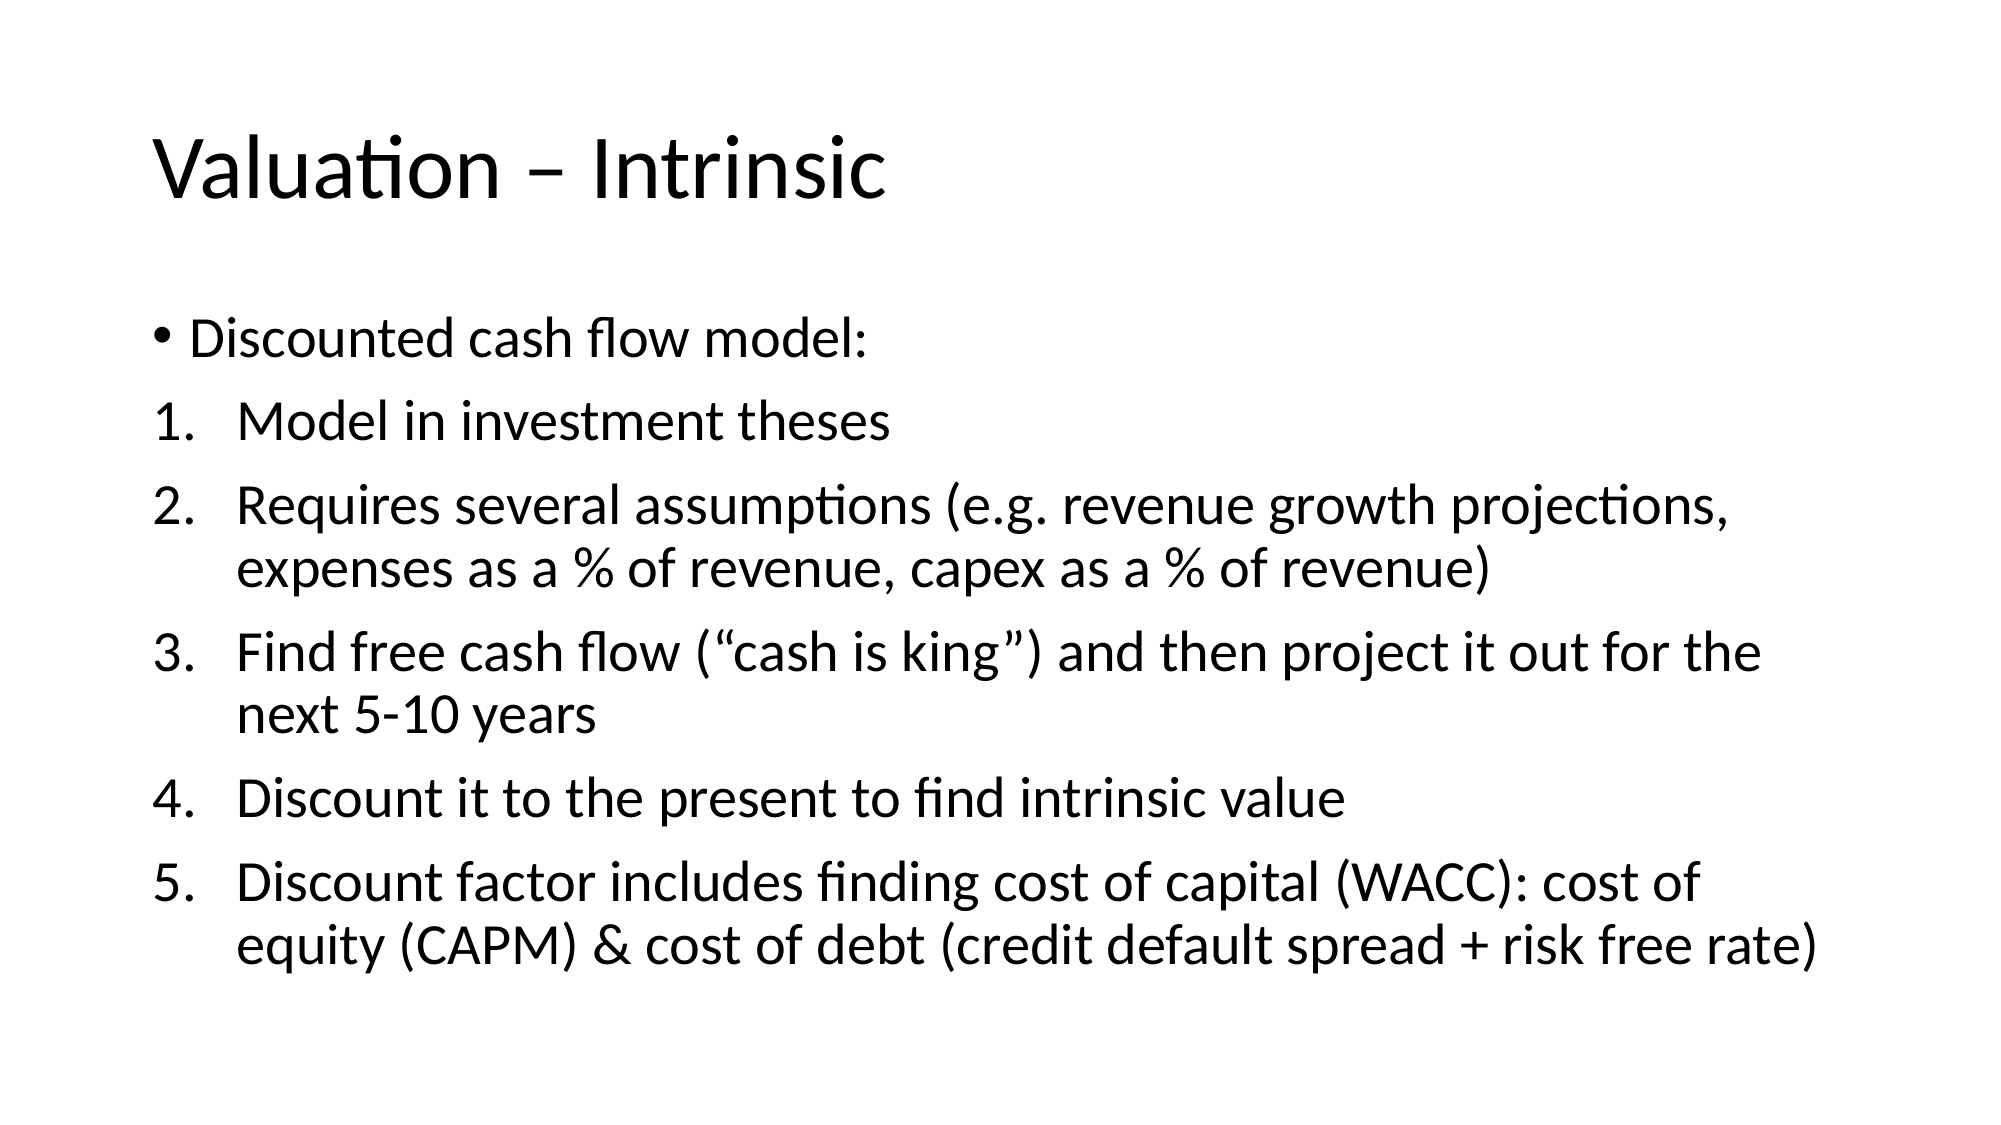

# Valuation – Intrinsic
Discounted cash flow model:
Model in investment theses
Requires several assumptions (e.g. revenue growth projections, expenses as a % of revenue, capex as a % of revenue)
Find free cash flow (“cash is king”) and then project it out for the next 5-10 years
Discount it to the present to find intrinsic value
Discount factor includes finding cost of capital (WACC): cost of equity (CAPM) & cost of debt (credit default spread + risk free rate)